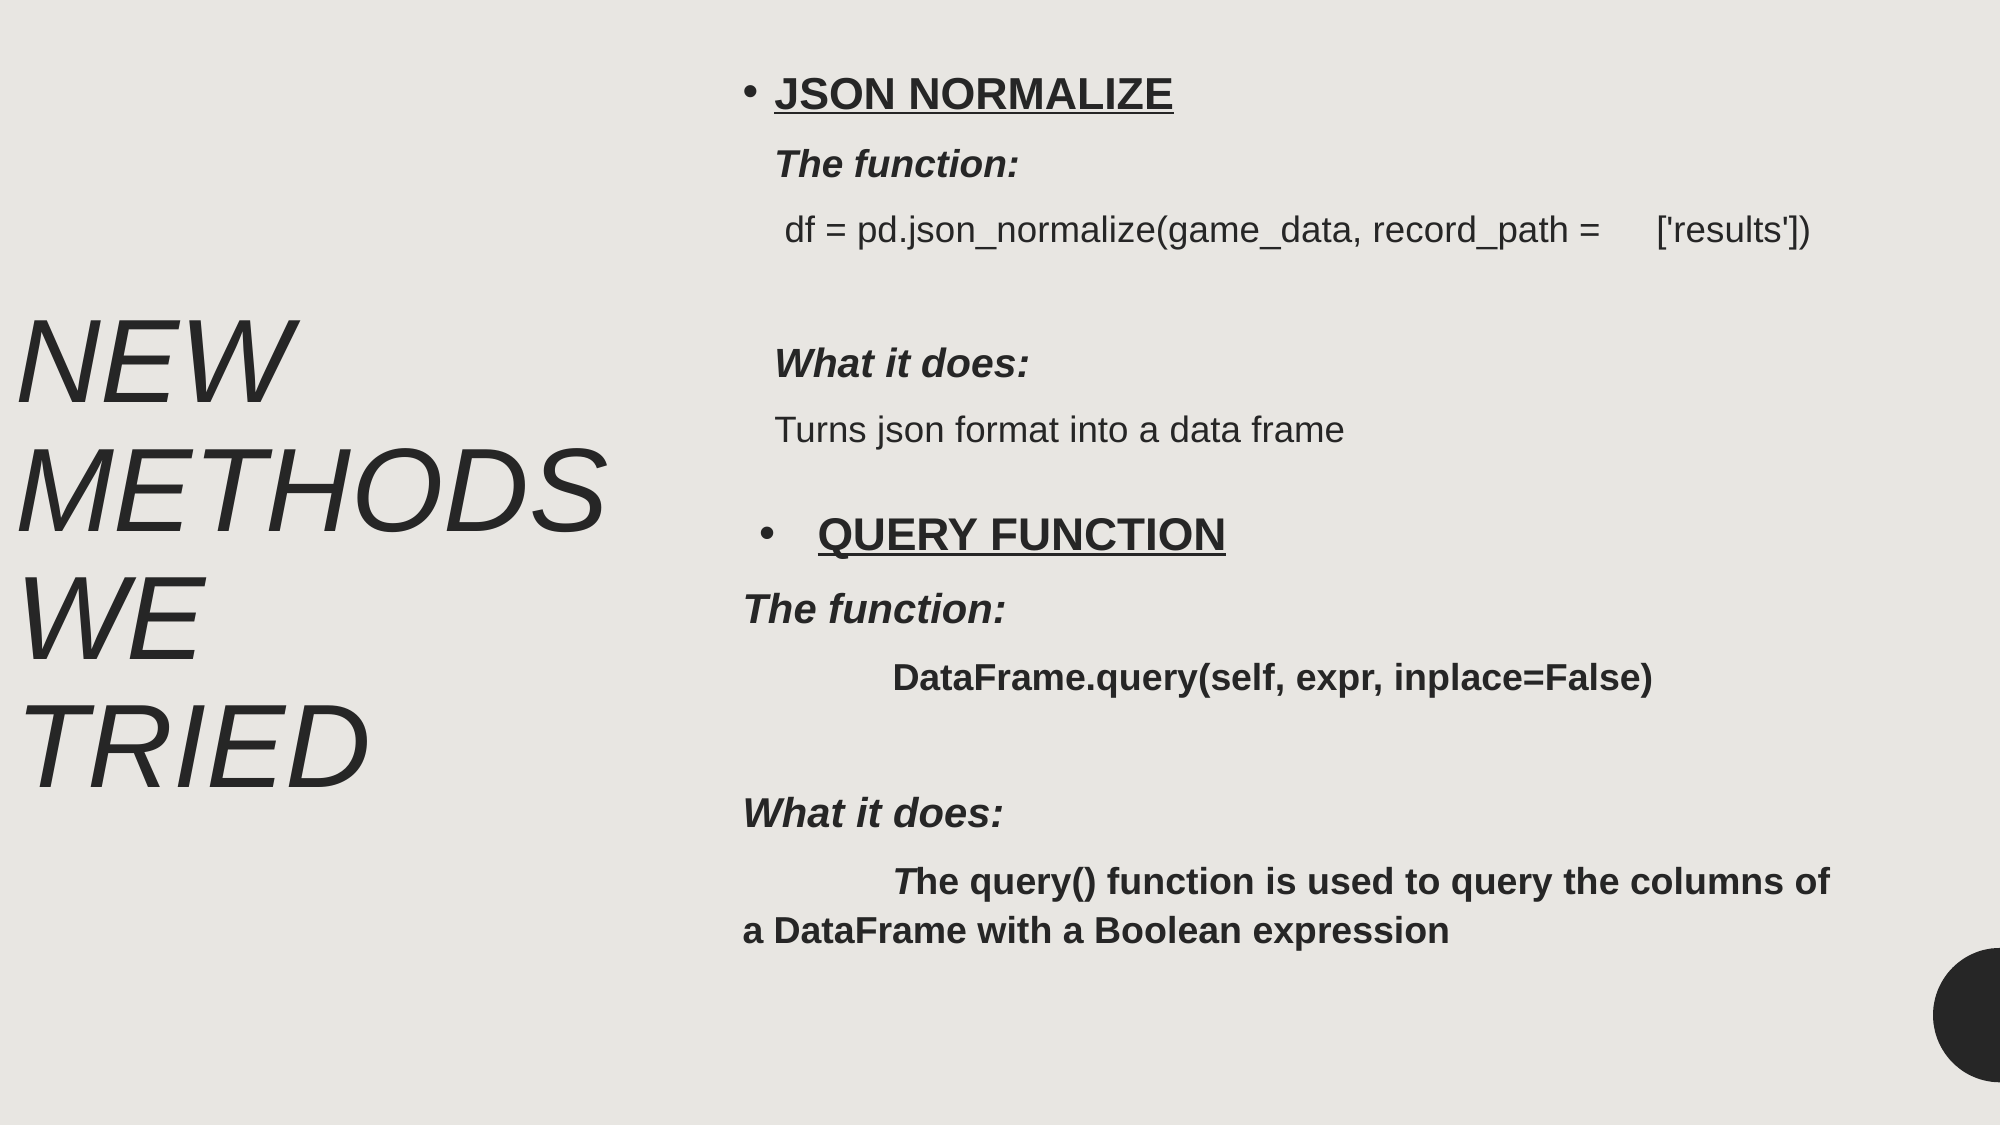

JSON NORMALIZE
The function:
	 df = pd.json_normalize(game_data, record_path = 	['results'])

What it does:
	Turns json format into a data frame
# NEW METHODS WE
TRIED
QUERY FUNCTION
The function:
	DataFrame.query(self, expr, inplace=False)

What it does:
	The query() function is used to query the columns of a DataFrame with a Boolean expression